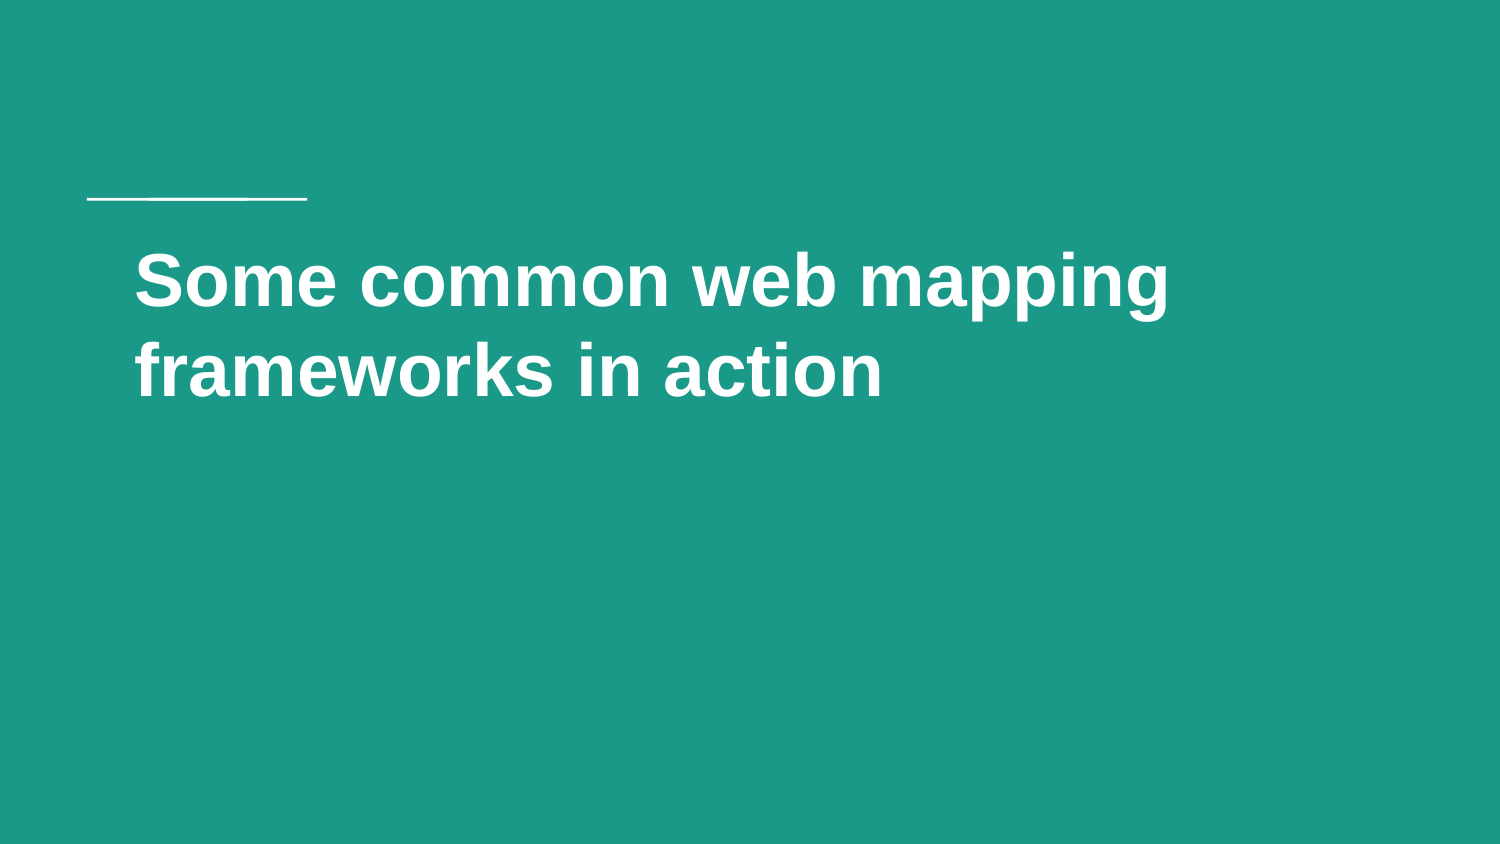

# Some common web mapping frameworks in action